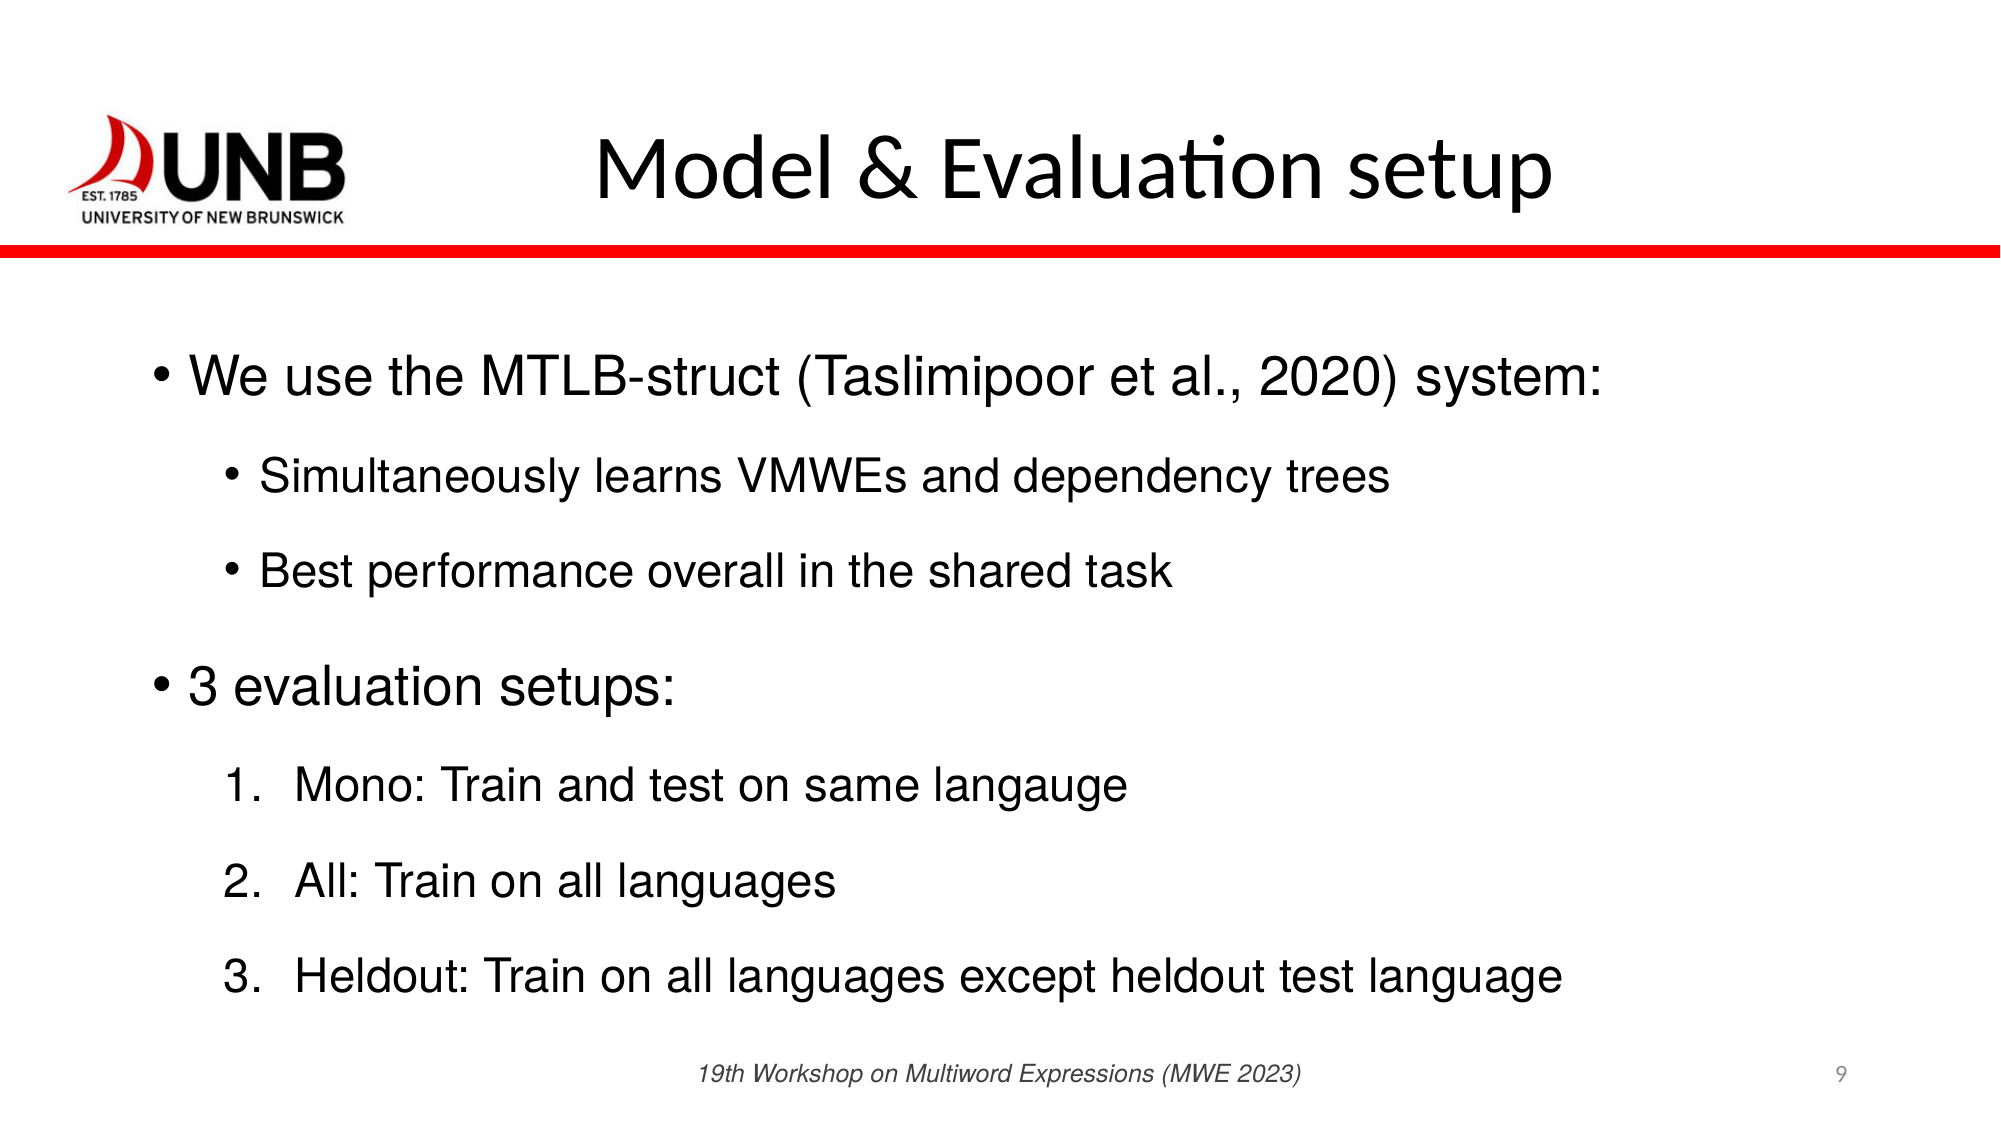

# Model & Evaluation setup
We use the MTLB-struct (Taslimipoor et al., 2020) system:
Simultaneously learns VMWEs and dependency trees
Best performance overall in the shared task
3 evaluation setups:
Mono: Train and test on same langauge
All: Train on all languages
Heldout: Train on all languages except heldout test language
19th Workshop on Multiword Expressions (MWE 2023)
9